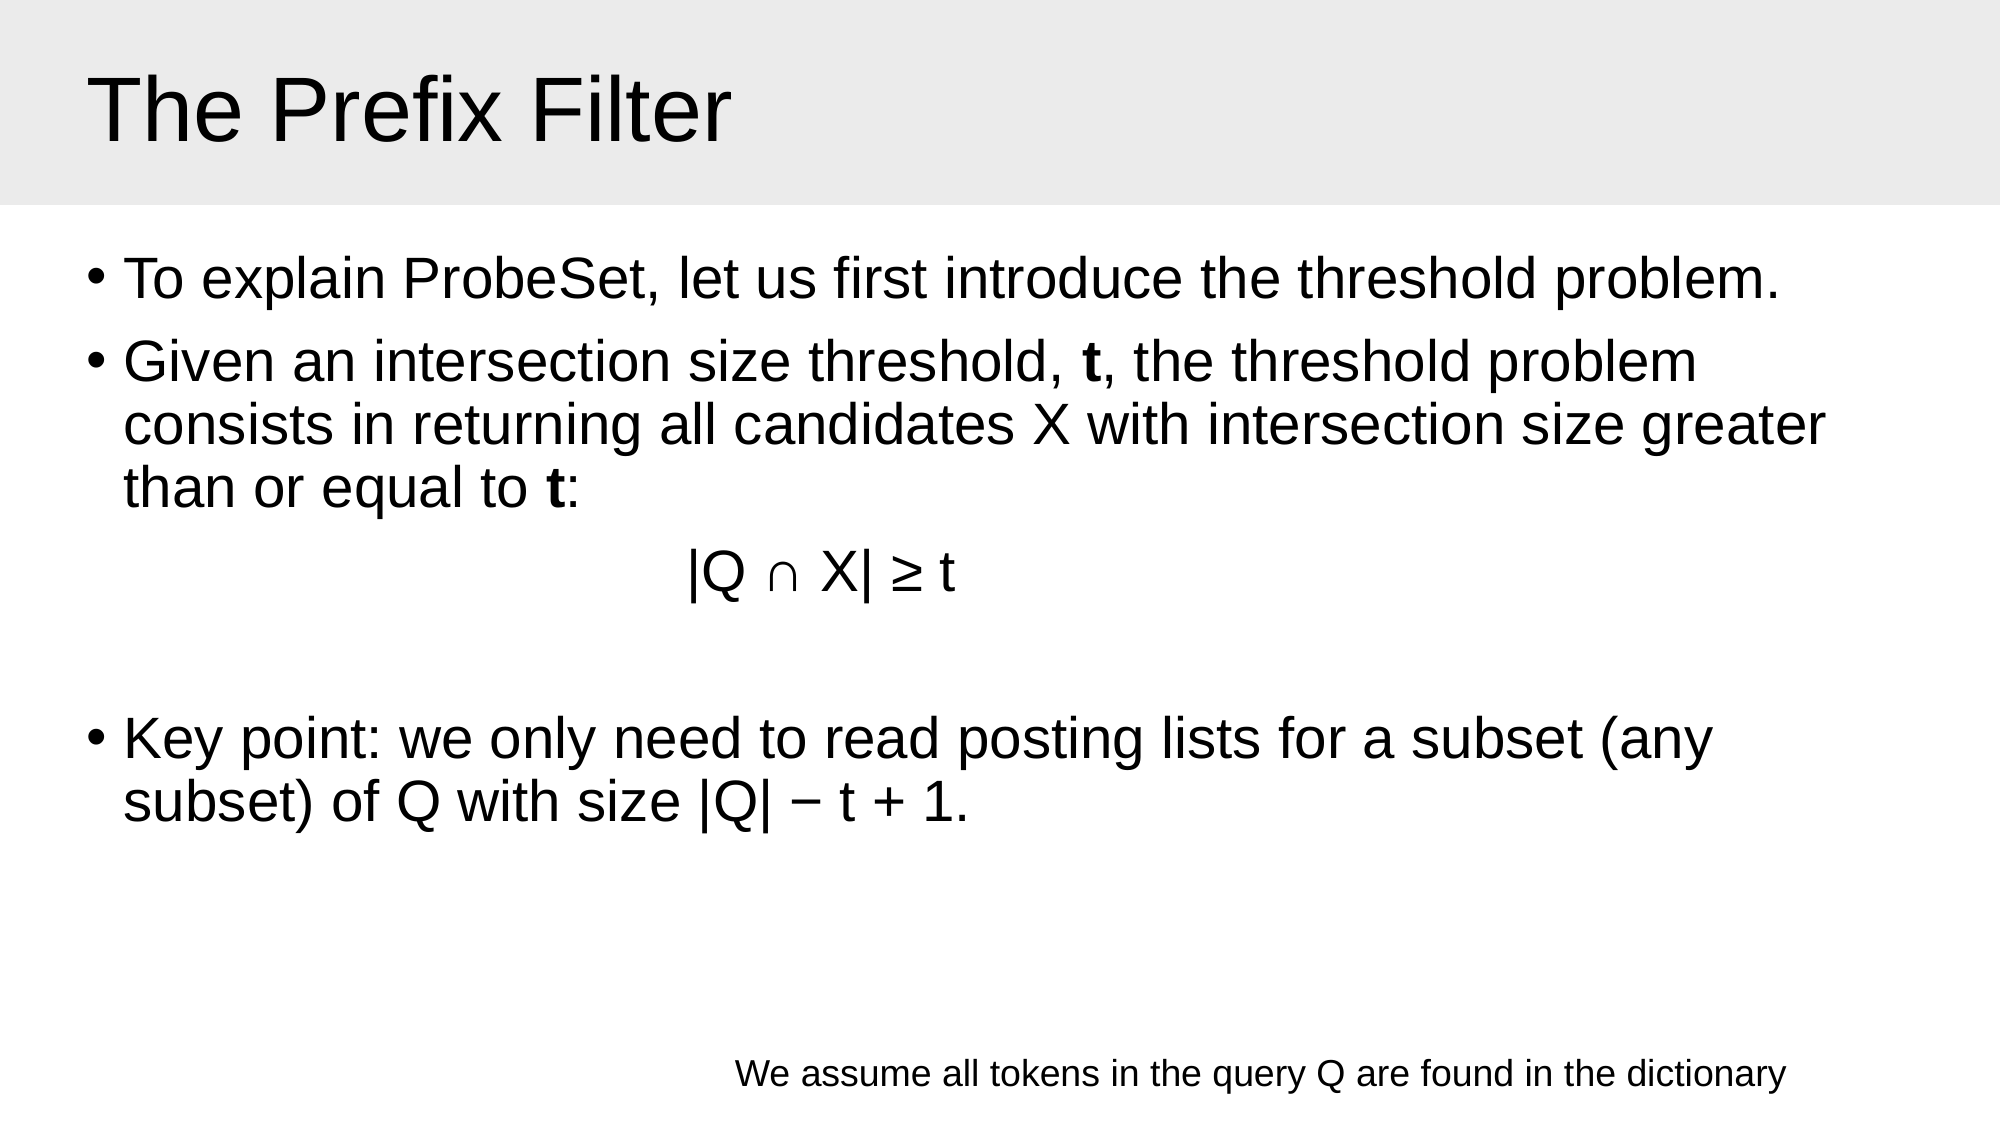

# The Prefix Filter
To explain ProbeSet, let us first introduce the threshold problem.
Given an intersection size threshold, t, the threshold problem consists in returning all candidates X with intersection size greater than or equal to t:
			 	|Q ∩ X| ≥ t

Key point: we only need to read posting lists for a subset (any subset) of Q with size |Q| − t + 1.
We assume all tokens in the query Q are found in the dictionary